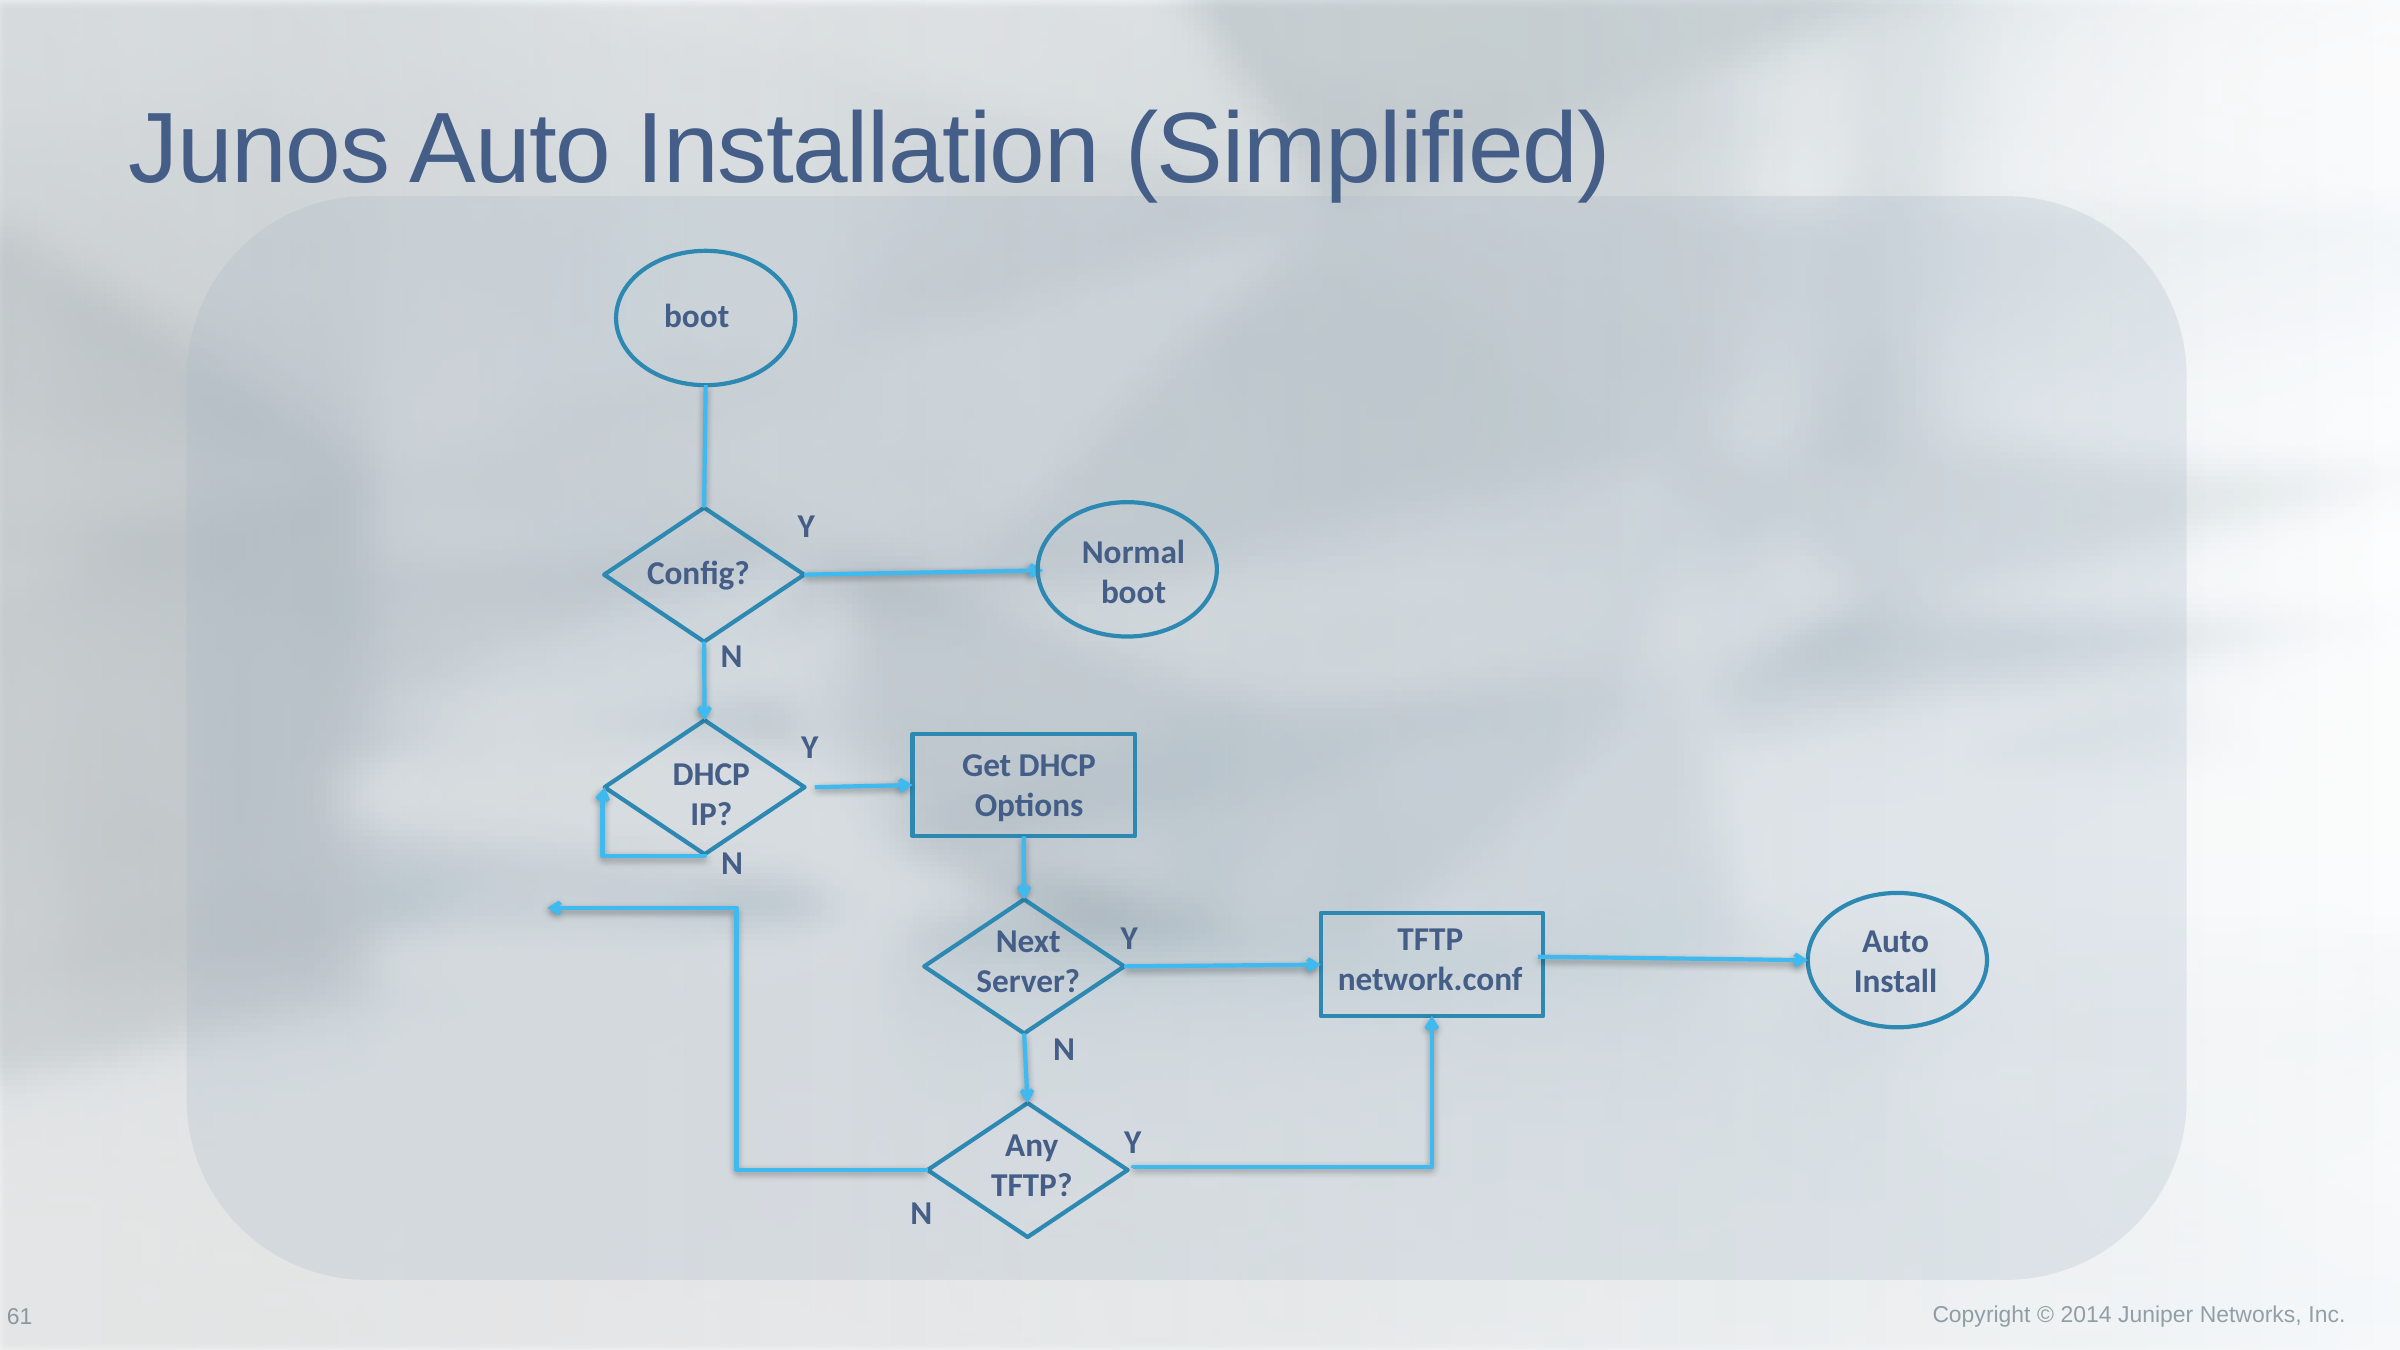

# Junos Auto Installation (Simplified)

boot
Y

Normal
boot
Config?
N
Y

Get DHCP
Options
DHCP
IP?
N

Y
TFTP
network.conf
Next
Server?
Auto
Install

N

Y
Any
TFTP?
N